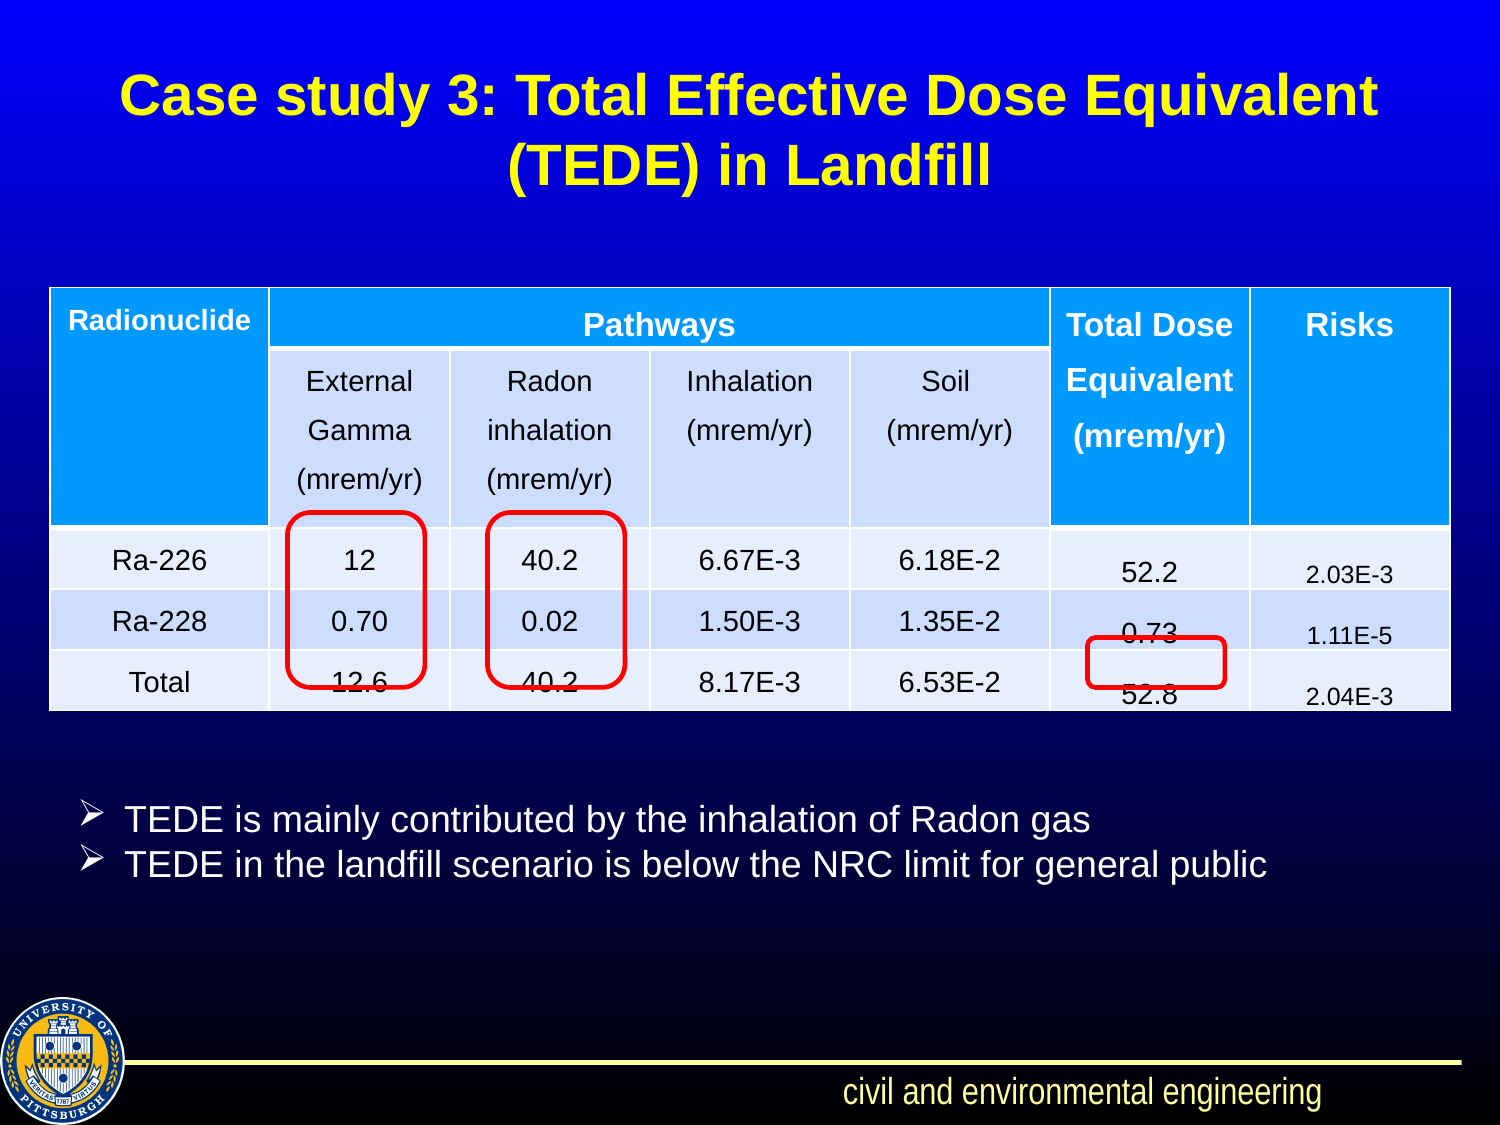

Case study 3: Total Effective Dose Equivalent (TEDE) in Landfill
| Radionuclide | Pathways |  |  |  | Total Dose Equivalent (mrem/yr) | Risks |
| --- | --- | --- | --- | --- | --- | --- |
|  | External Gamma (mrem/yr) | Radon inhalation (mrem/yr) | Inhalation (mrem/yr) | Soil (mrem/yr) |  |  |
| Ra-226 | 12 | 40.2 | 6.67E-3 | 6.18E-2 | 52.2 | 2.03E-3 |
| Ra-228 | 0.70 | 0.02 | 1.50E-3 | 1.35E-2 | 0.73 | 1.11E-5 |
| Total | 12.6 | 40.2 | 8.17E-3 | 6.53E-2 | 52.8 | 2.04E-3 |

TEDE is mainly contributed by the inhalation of Radon gas
TEDE in the landfill scenario is below the NRC limit for general public